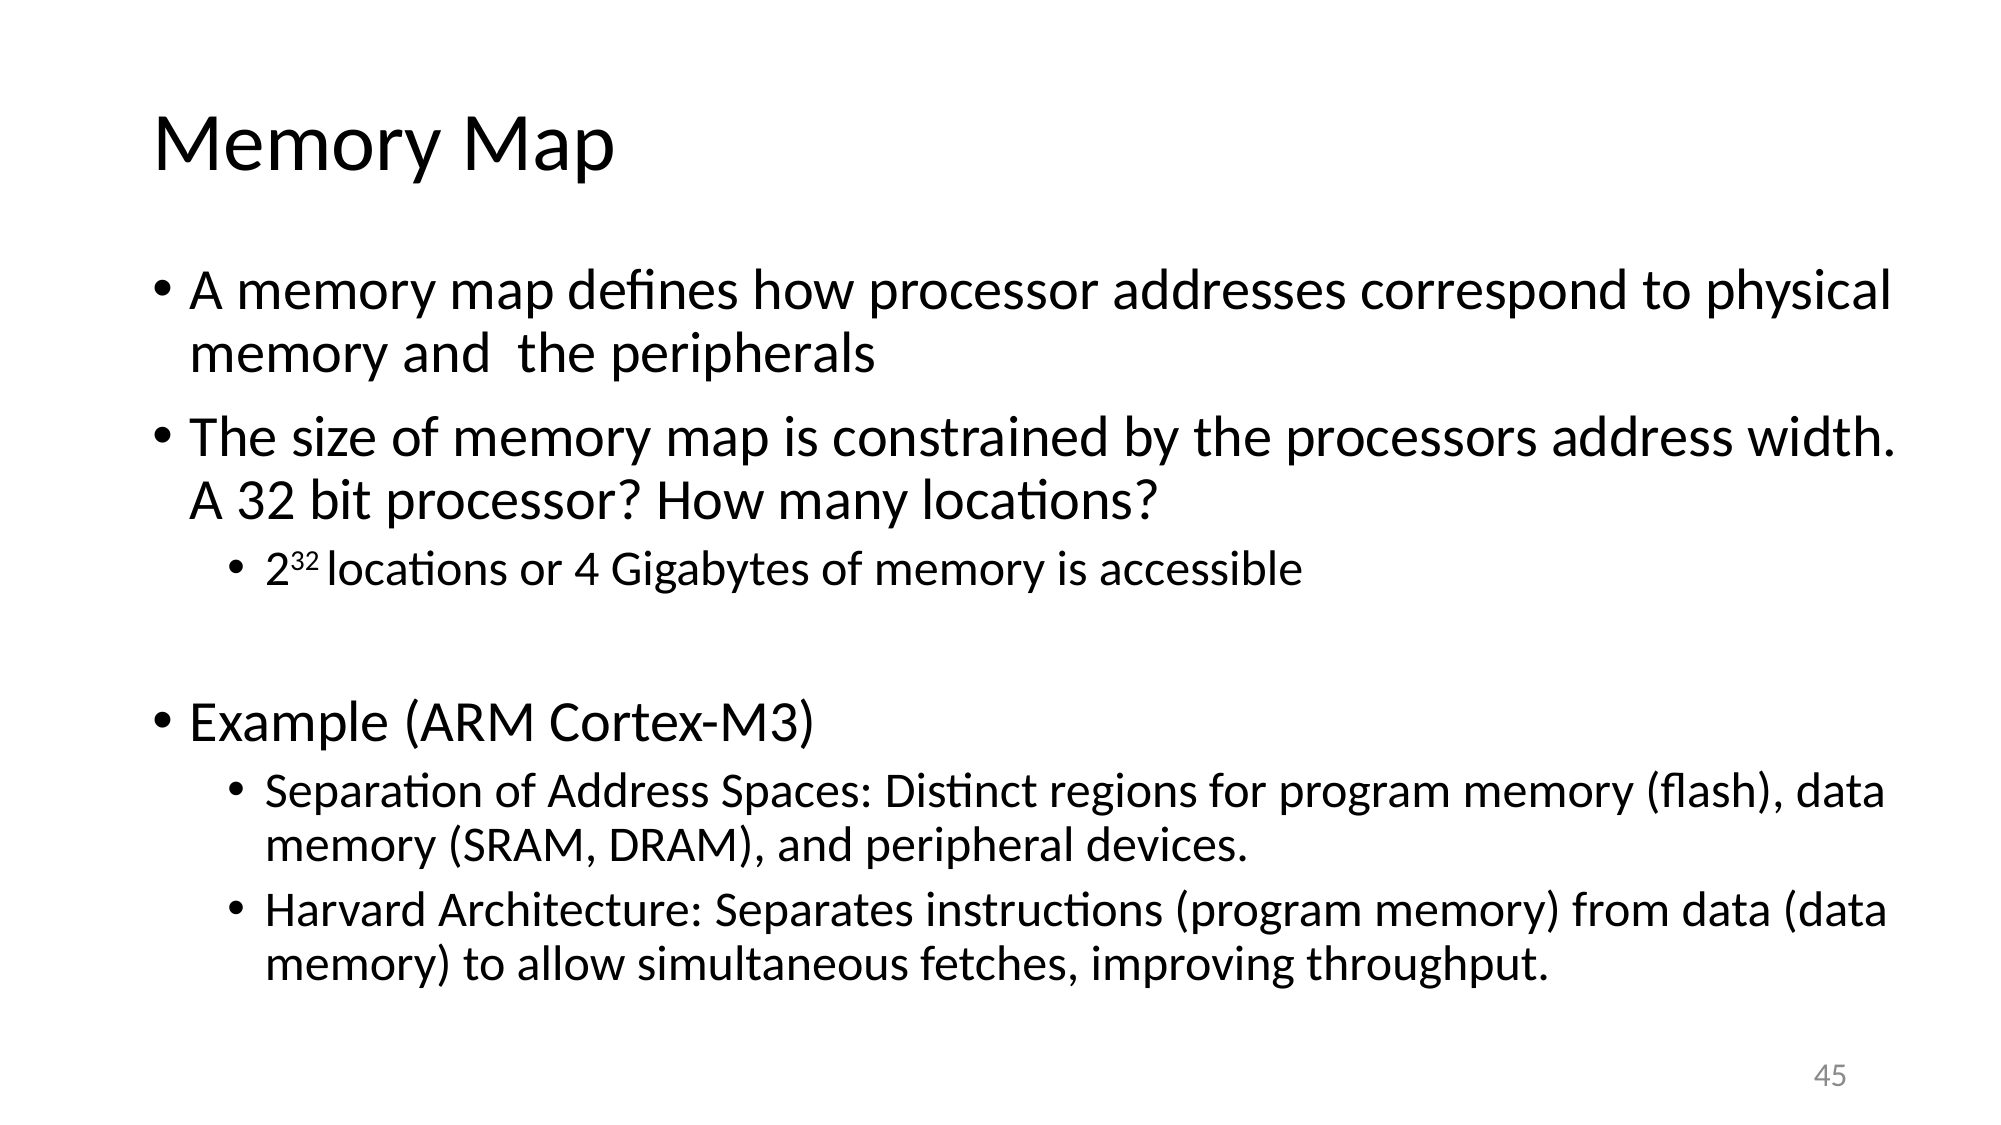

# Memory Map
A memory map defines how processor addresses correspond to physical memory and  the peripherals
The size of memory map is constrained by the processors address width. A 32 bit processor? How many locations?
232 locations or 4 Gigabytes of memory is accessible

Example (ARM Cortex-M3)
Separation of Address Spaces: Distinct regions for program memory (flash), data memory (SRAM, DRAM), and peripheral devices.
Harvard Architecture: Separates instructions (program memory) from data (data memory) to allow simultaneous fetches, improving throughput.

45